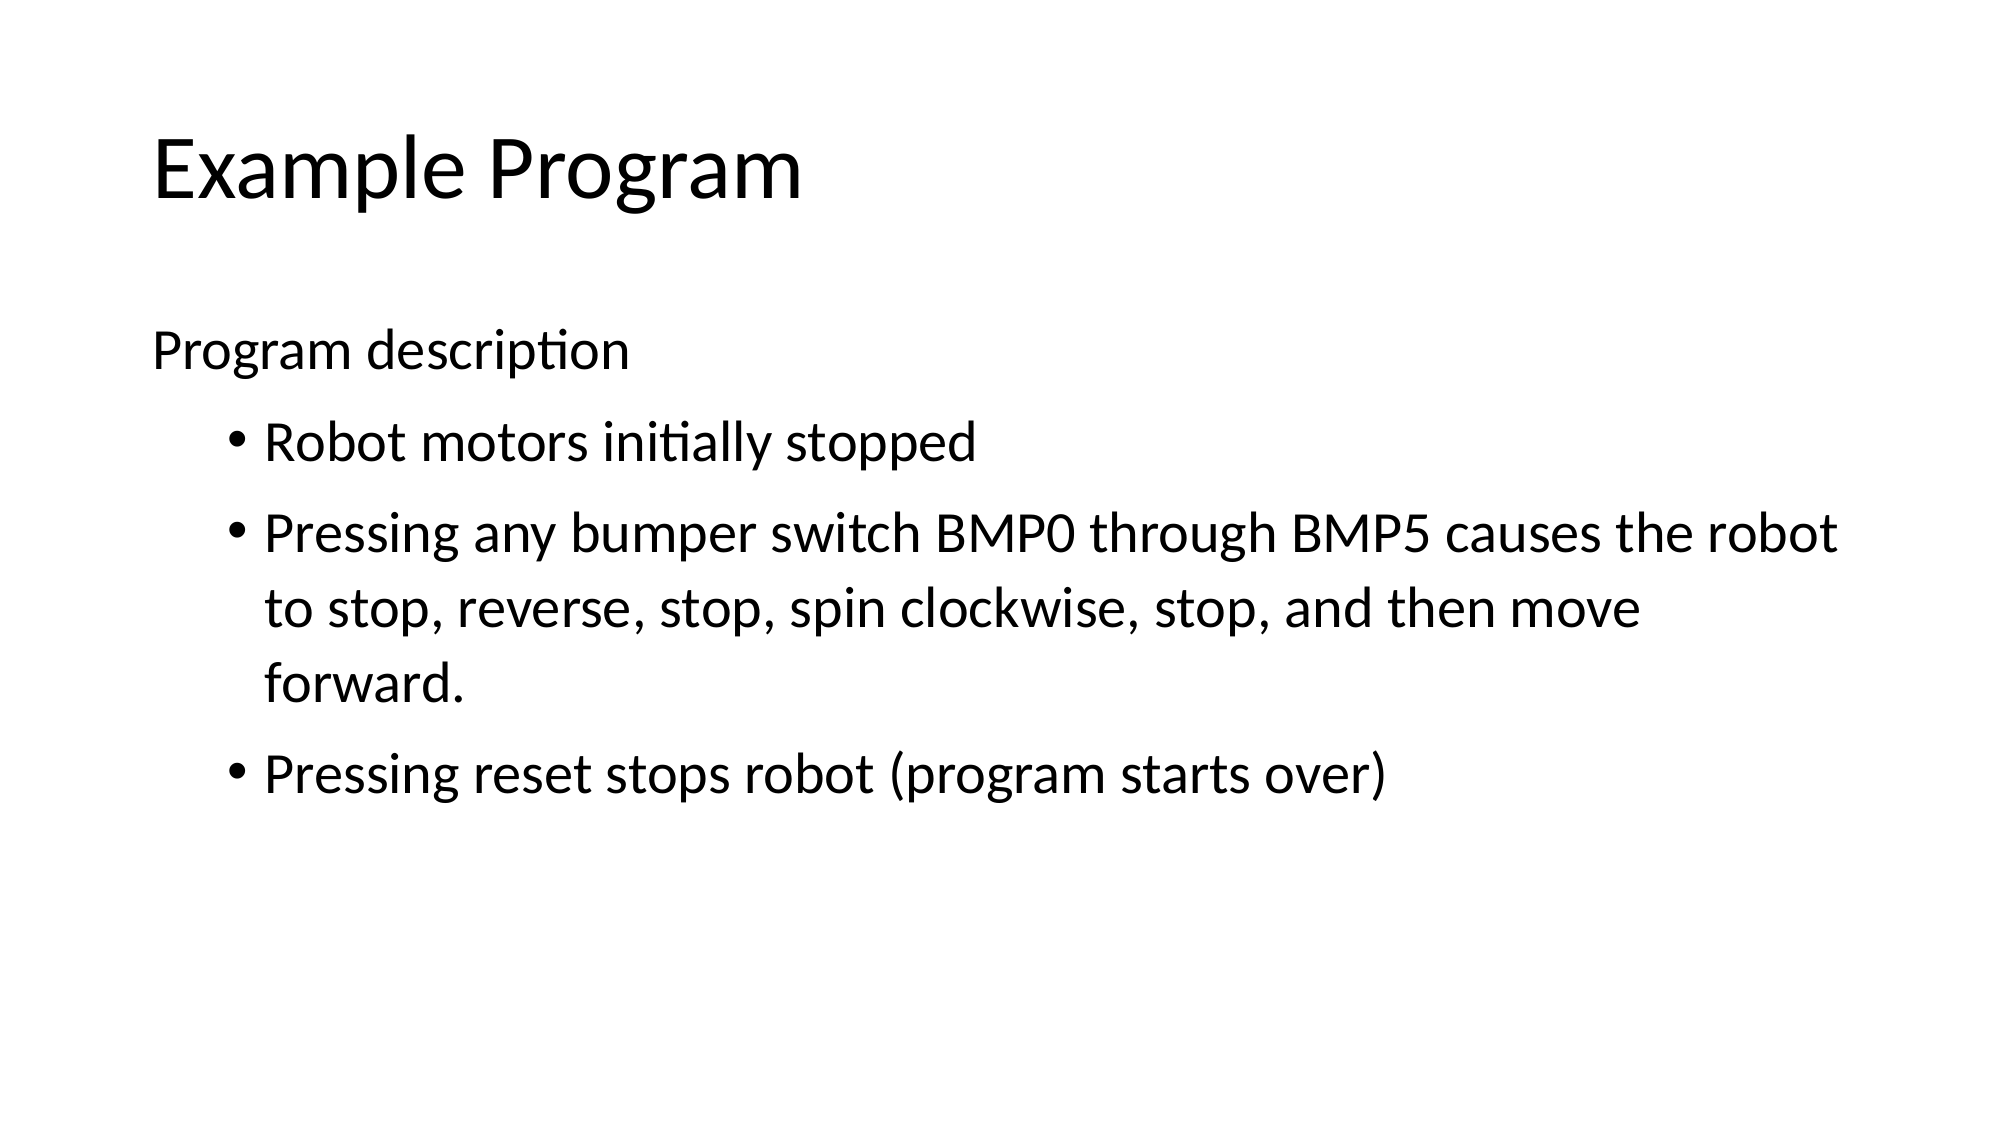

# Example Program
Program description
Robot motors initially stopped
Pressing any bumper switch BMP0 through BMP5 causes the robot to stop, reverse, stop, spin clockwise, stop, and then move forward.
Pressing reset stops robot (program starts over)